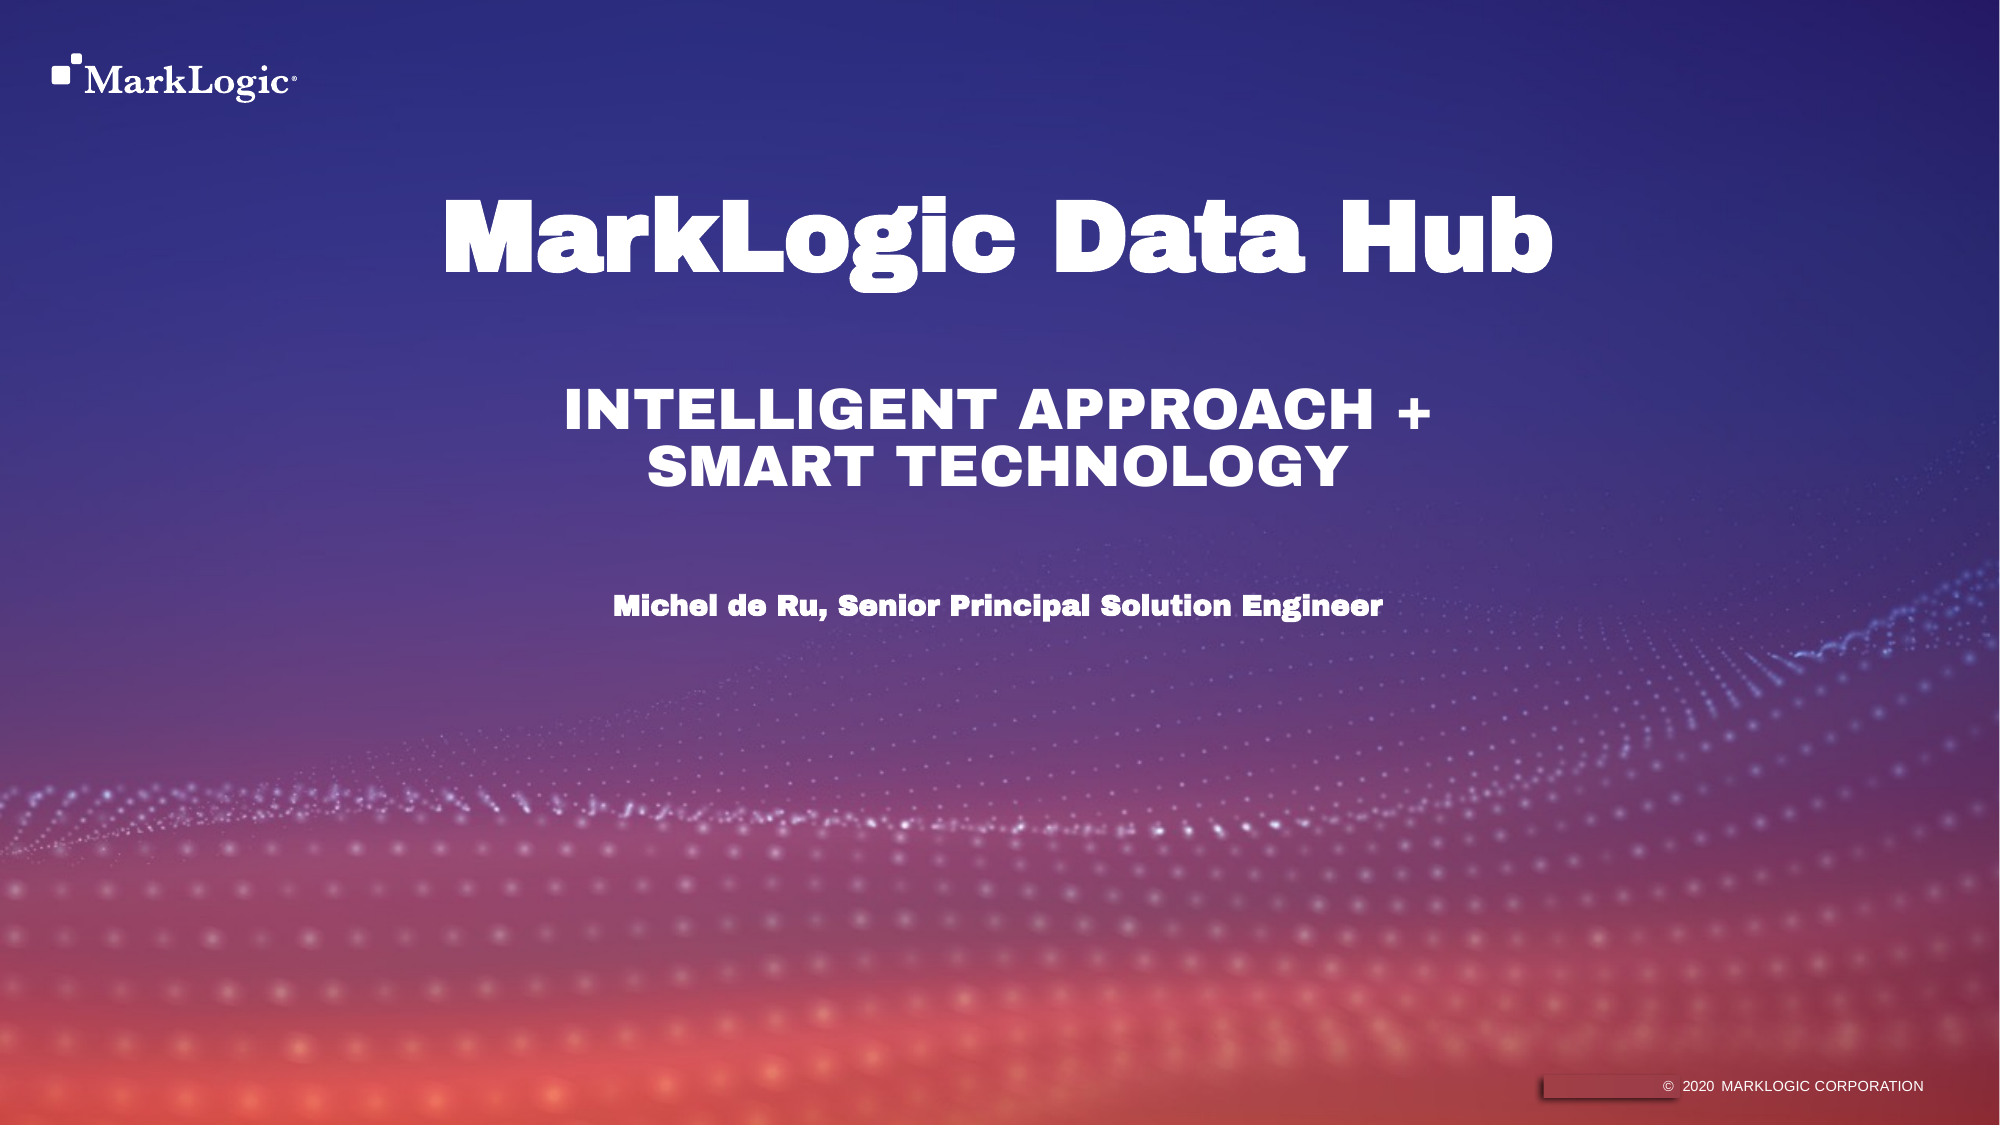

# MarkLogic Data Hub Intelligent Approach + Smart Technology Michel de Ru, Senior Principal Solution Engineer